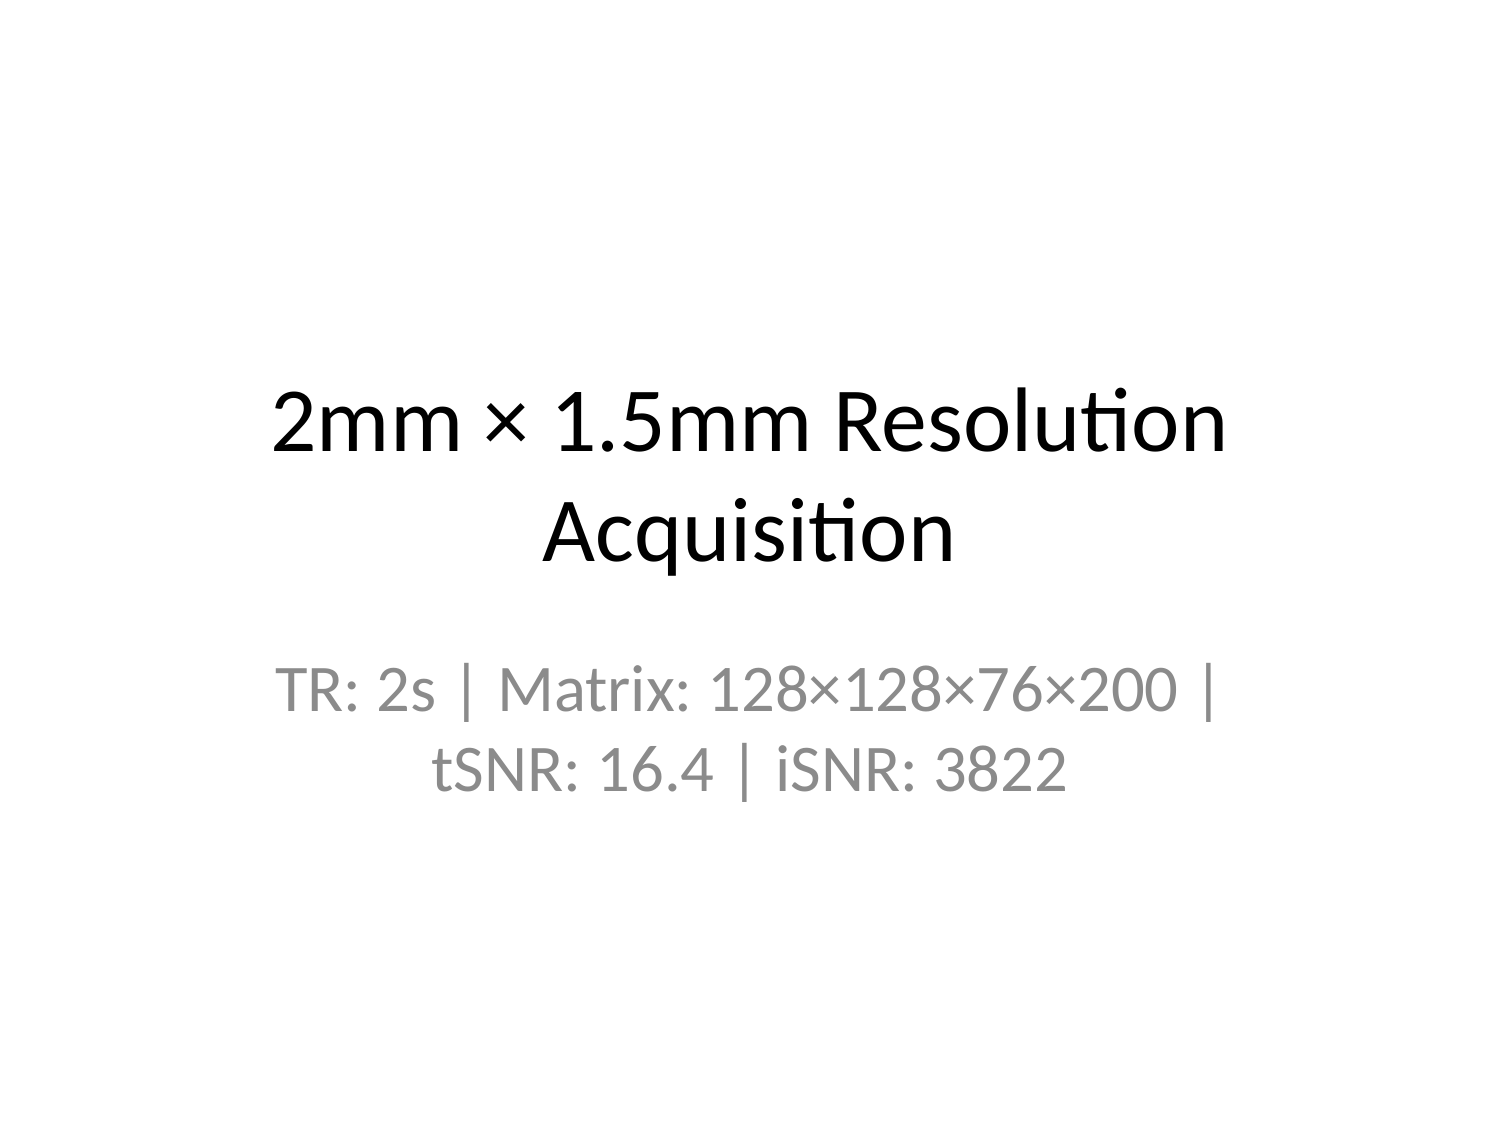

# 2mm × 1.5mm Resolution Acquisition
TR: 2s | Matrix: 128×128×76×200 | tSNR: 16.4 | iSNR: 3822